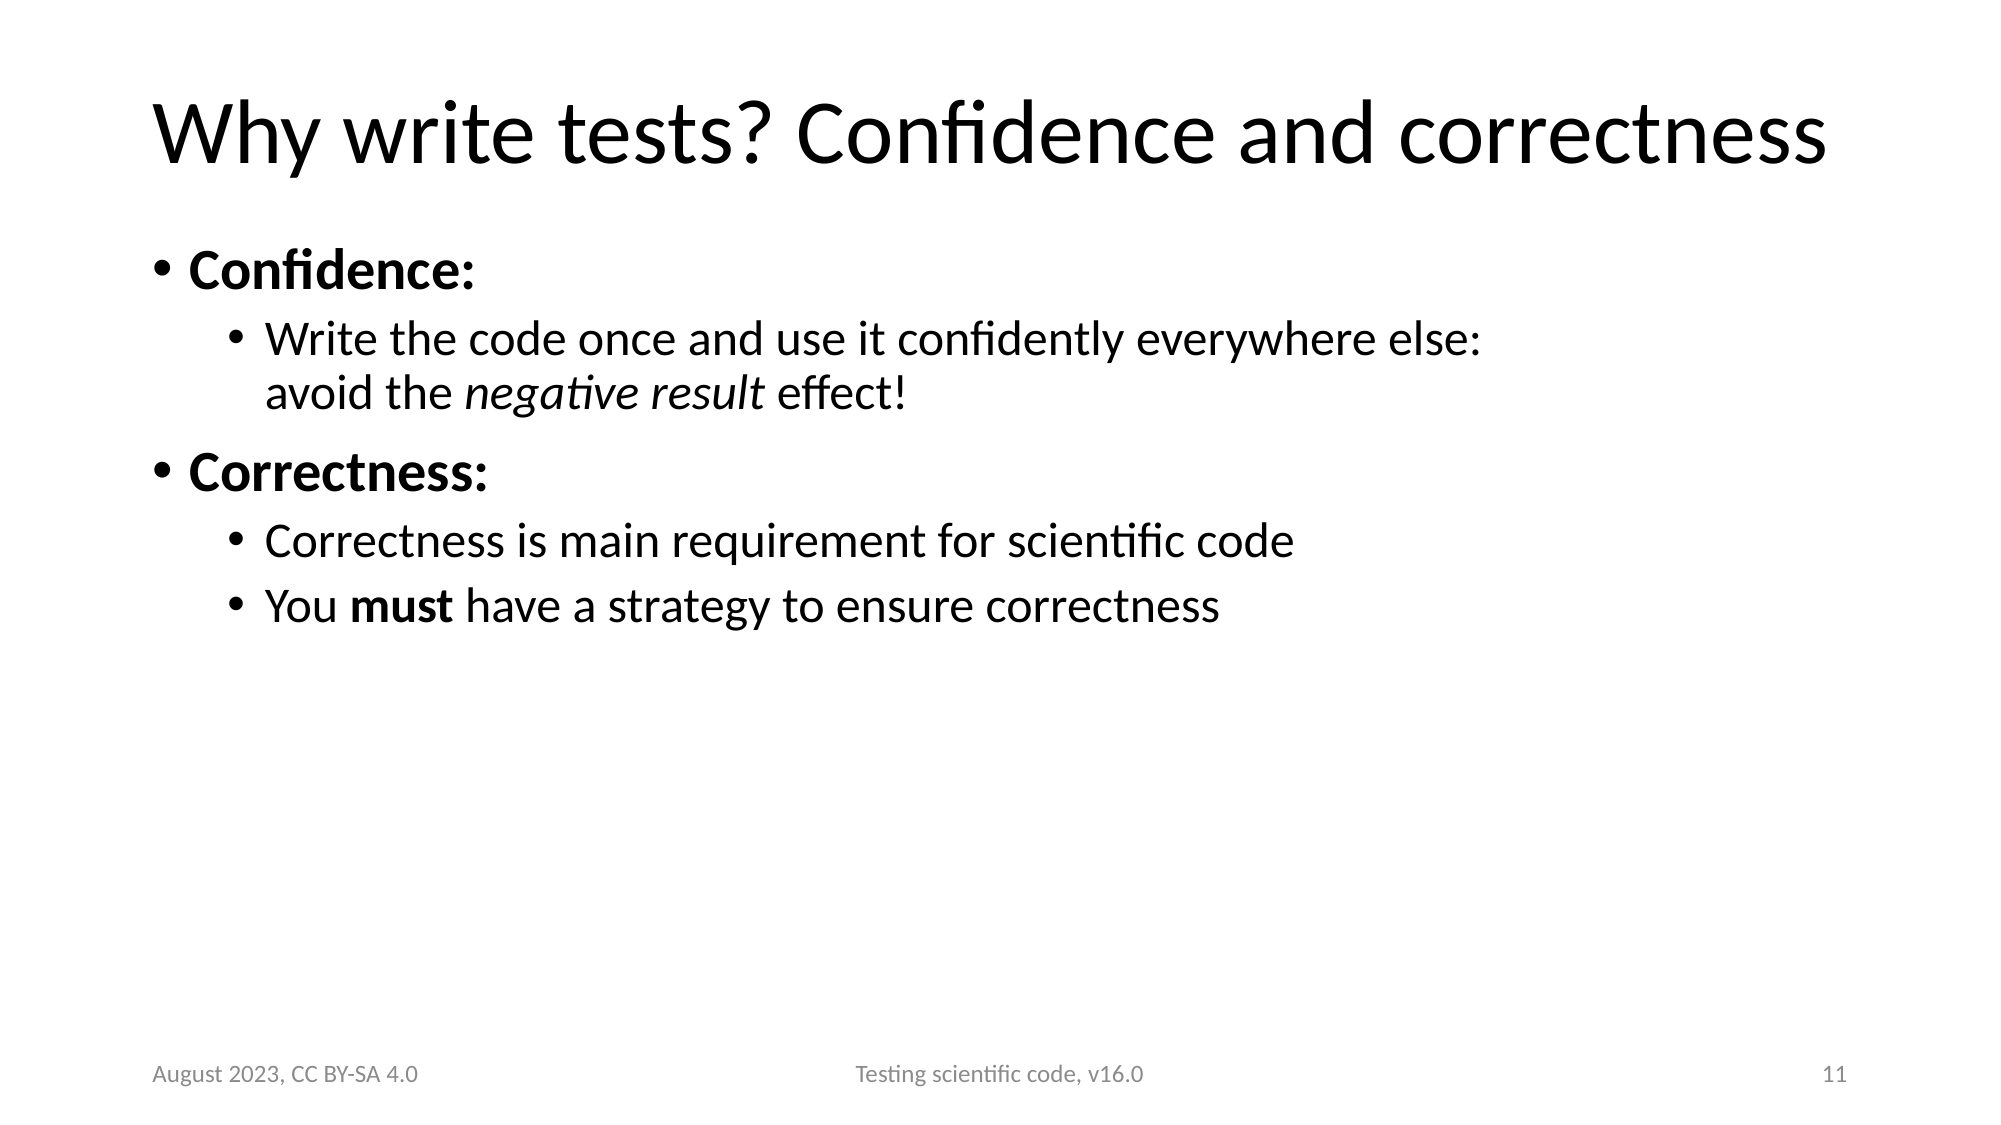

# Why write tests? Confidence and correctness
Confidence:
Write the code once and use it confidently everywhere else:
avoid the negative result effect!
Correctness:
Correctness is main requirement for scientific code
You must have a strategy to ensure correctness

August 2023, CC BY-SA 4.0
Testing scientific code, v16.0
11